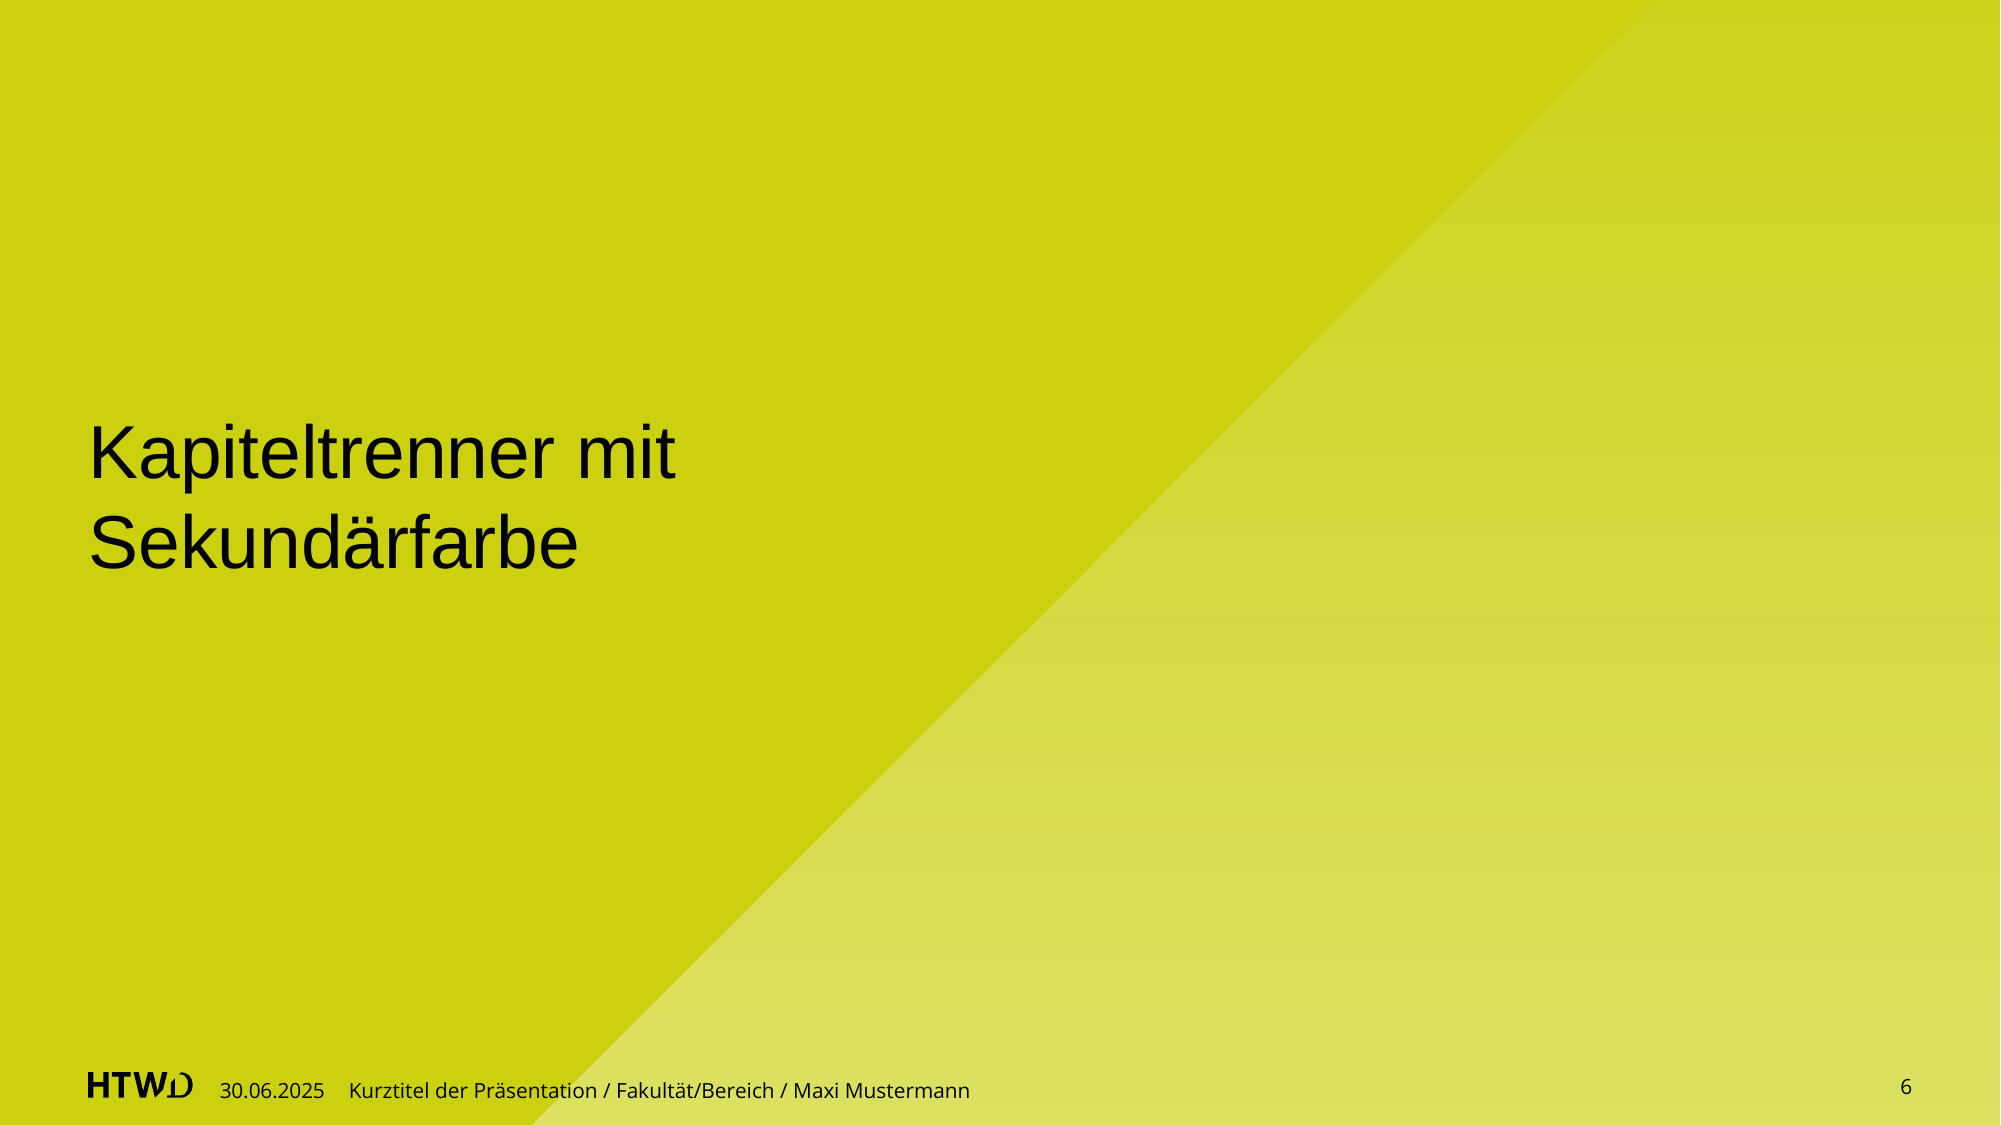

# Kapiteltrenner mit Sekundärfarbe
30.06.2025
Kurztitel der Präsentation / Fakultät/Bereich / Maxi Mustermann
6